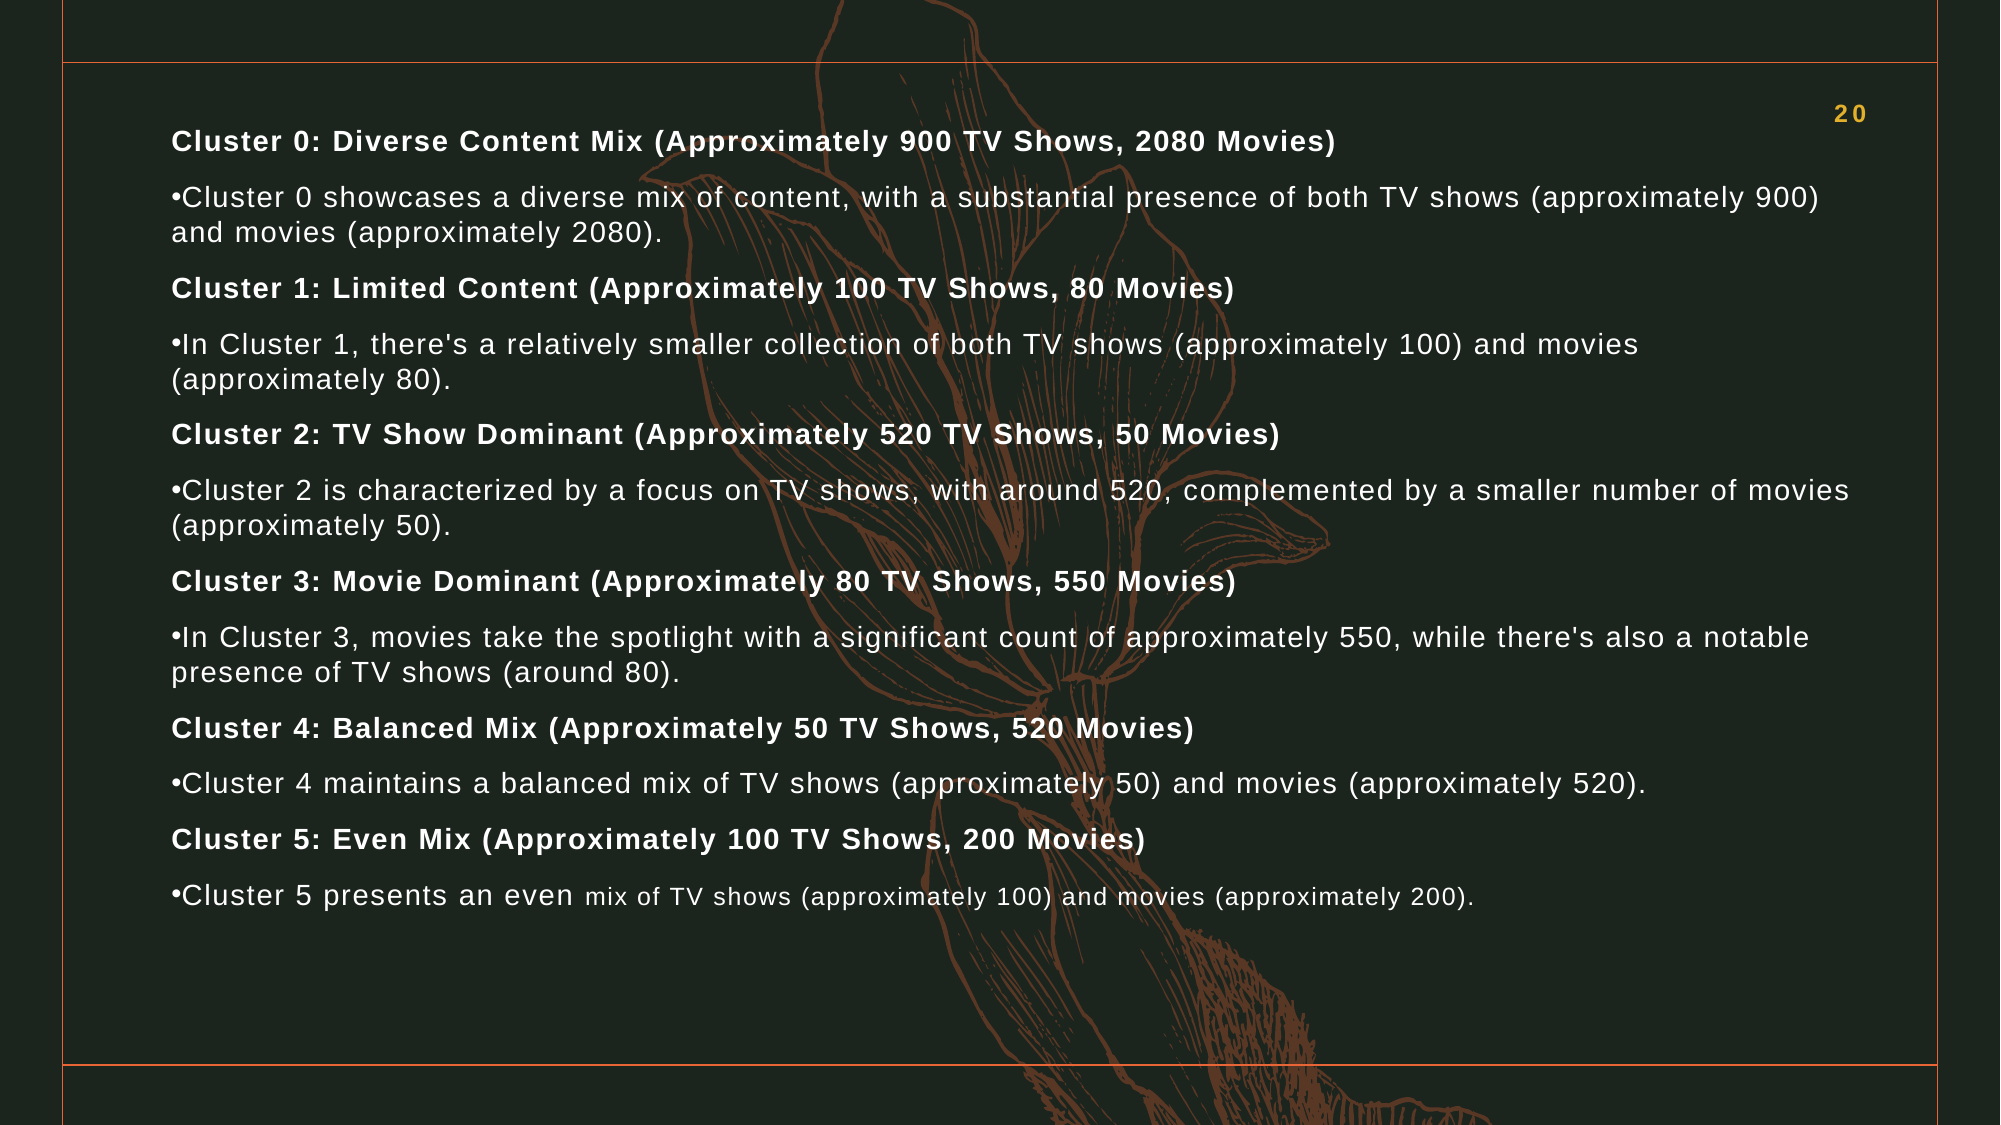

20
Cluster 0: Diverse Content Mix (Approximately 900 TV Shows, 2080 Movies)
Cluster 0 showcases a diverse mix of content, with a substantial presence of both TV shows (approximately 900) and movies (approximately 2080).
Cluster 1: Limited Content (Approximately 100 TV Shows, 80 Movies)
In Cluster 1, there's a relatively smaller collection of both TV shows (approximately 100) and movies (approximately 80).
Cluster 2: TV Show Dominant (Approximately 520 TV Shows, 50 Movies)
Cluster 2 is characterized by a focus on TV shows, with around 520, complemented by a smaller number of movies (approximately 50).
Cluster 3: Movie Dominant (Approximately 80 TV Shows, 550 Movies)
In Cluster 3, movies take the spotlight with a significant count of approximately 550, while there's also a notable presence of TV shows (around 80).
Cluster 4: Balanced Mix (Approximately 50 TV Shows, 520 Movies)
Cluster 4 maintains a balanced mix of TV shows (approximately 50) and movies (approximately 520).
Cluster 5: Even Mix (Approximately 100 TV Shows, 200 Movies)
Cluster 5 presents an even mix of TV shows (approximately 100) and movies (approximately 200).